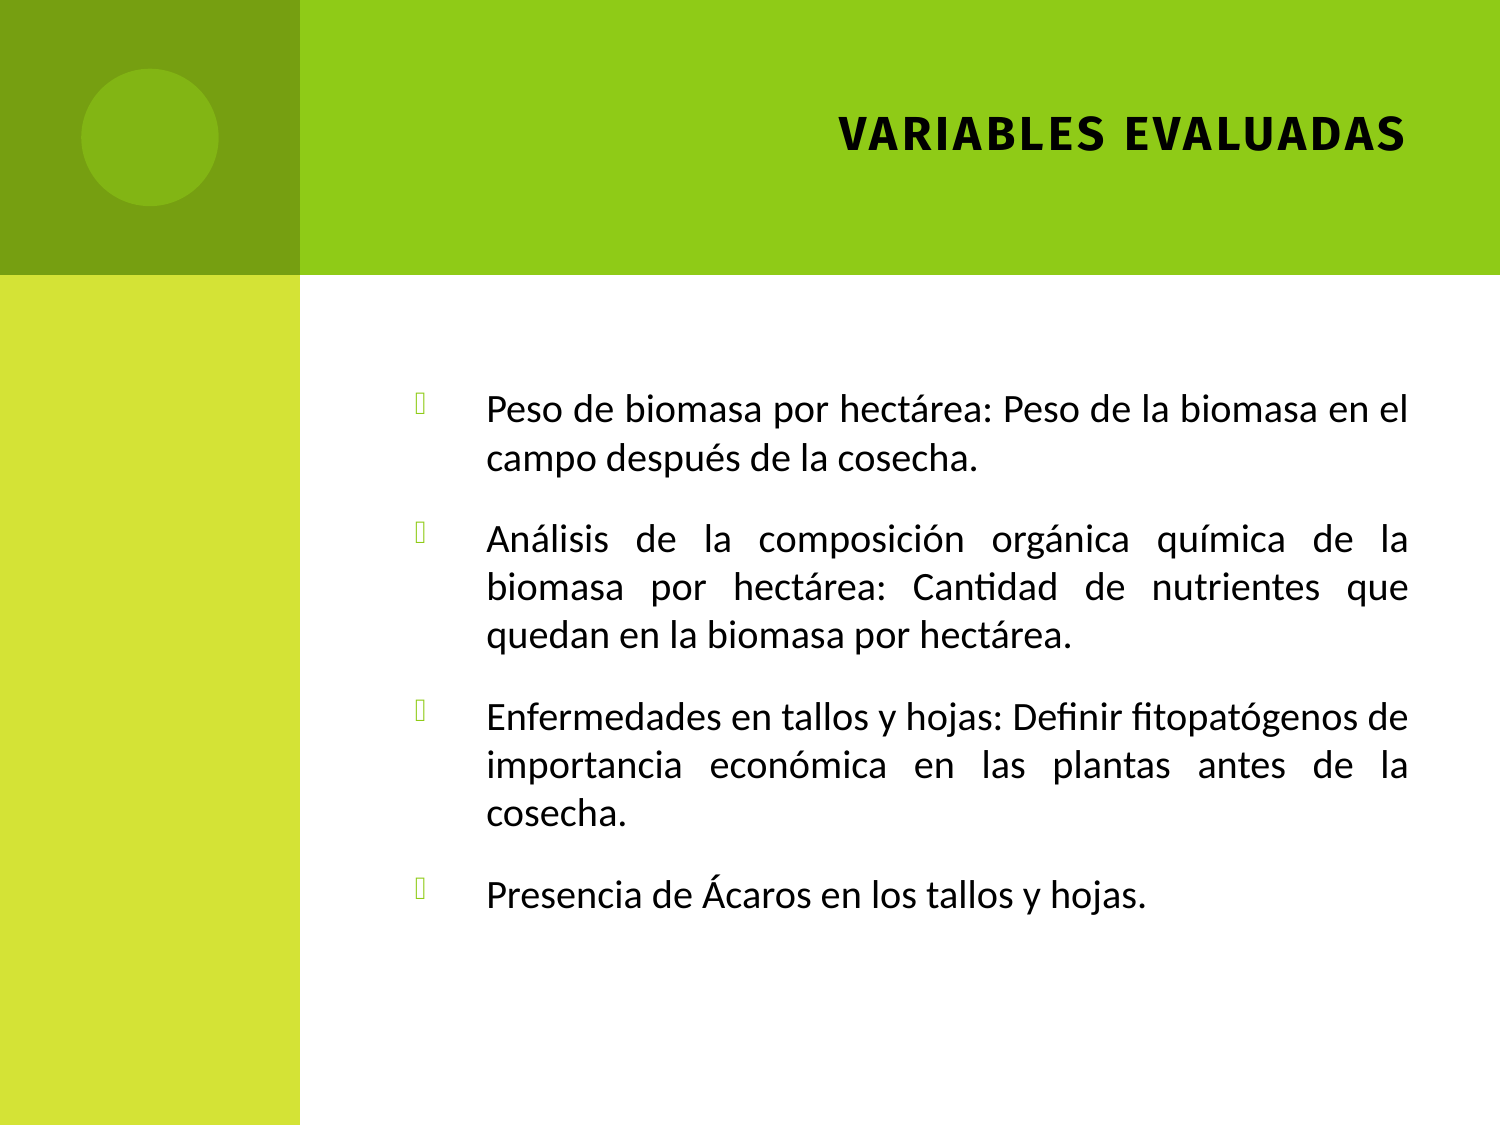

# VARIABLES EVALUADAS
Peso de biomasa por hectárea: Peso de la biomasa en el campo después de la cosecha.
Análisis de la composición orgánica química de la biomasa por hectárea: Cantidad de nutrientes que quedan en la biomasa por hectárea.
Enfermedades en tallos y hojas: Definir fitopatógenos de importancia económica en las plantas antes de la cosecha.
Presencia de Ácaros en los tallos y hojas.